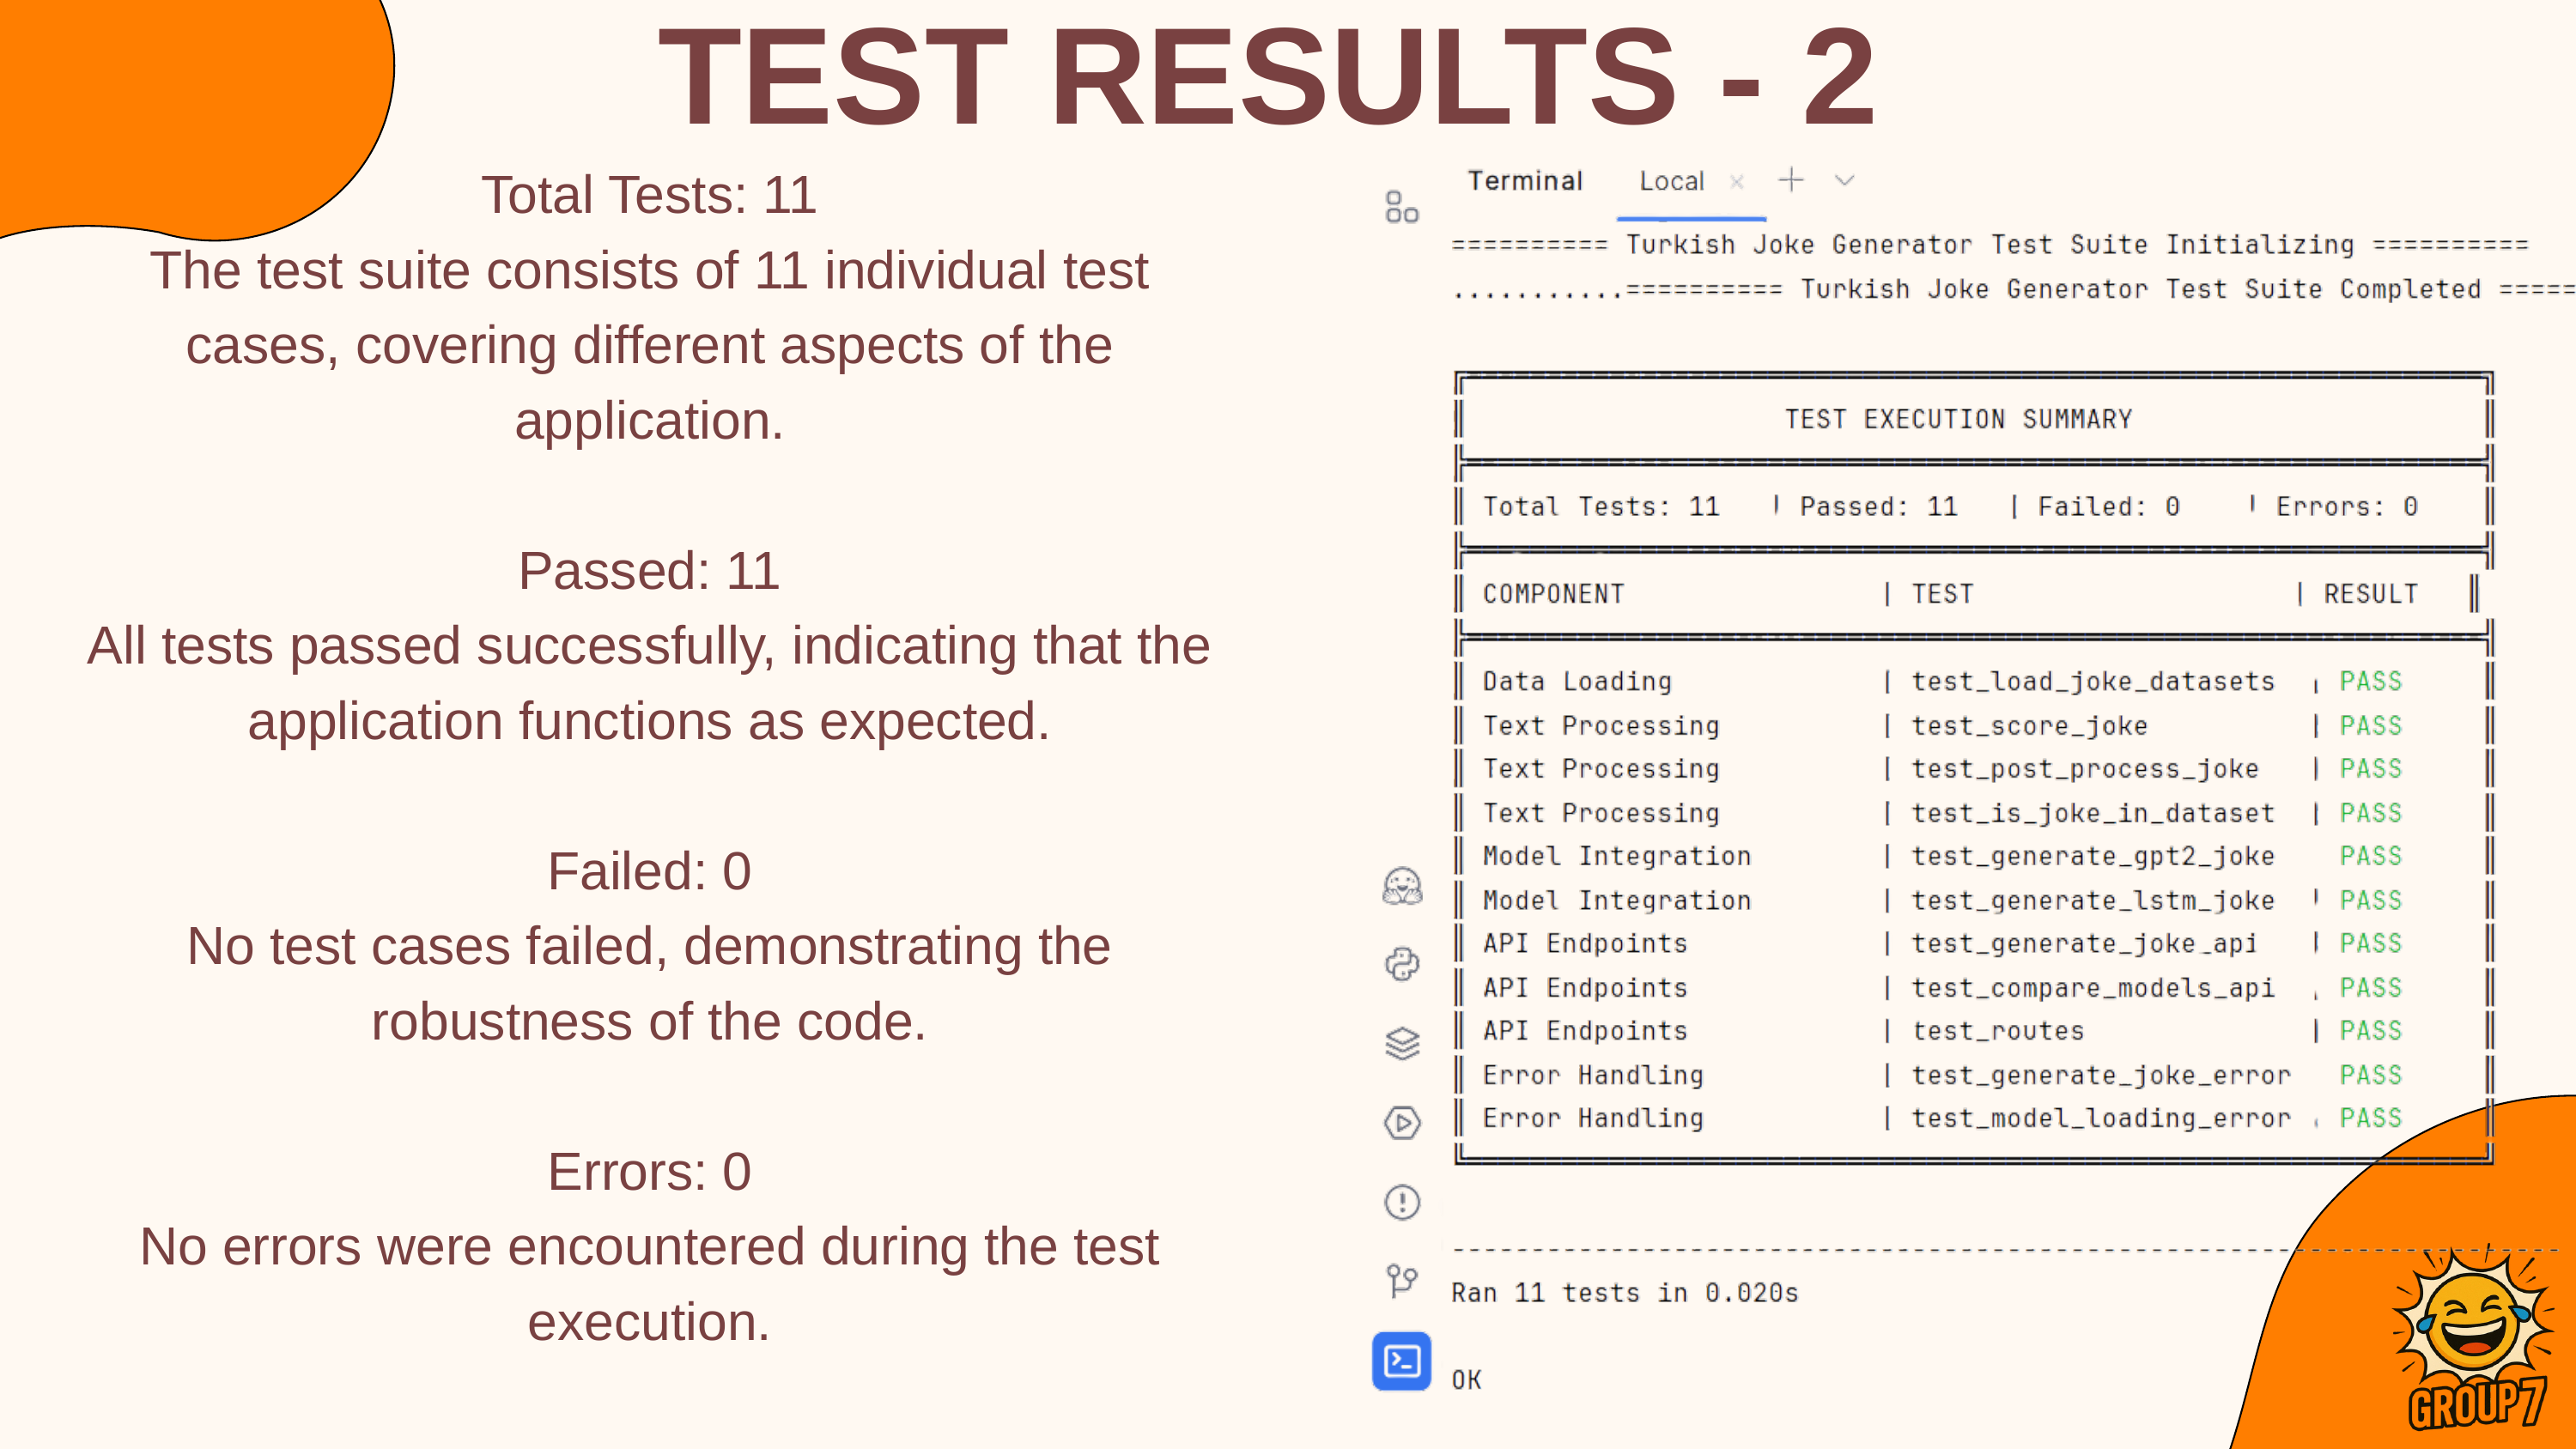

TEST RESULTS - 2

Total Tests: 11
The test suite consists of 11 individual test cases, covering different aspects of the application.

Passed: 11
All tests passed successfully, indicating that the application functions as expected.

Failed: 0
No test cases failed, demonstrating the robustness of the code.

Errors: 0
No errors were encountered during the test execution.